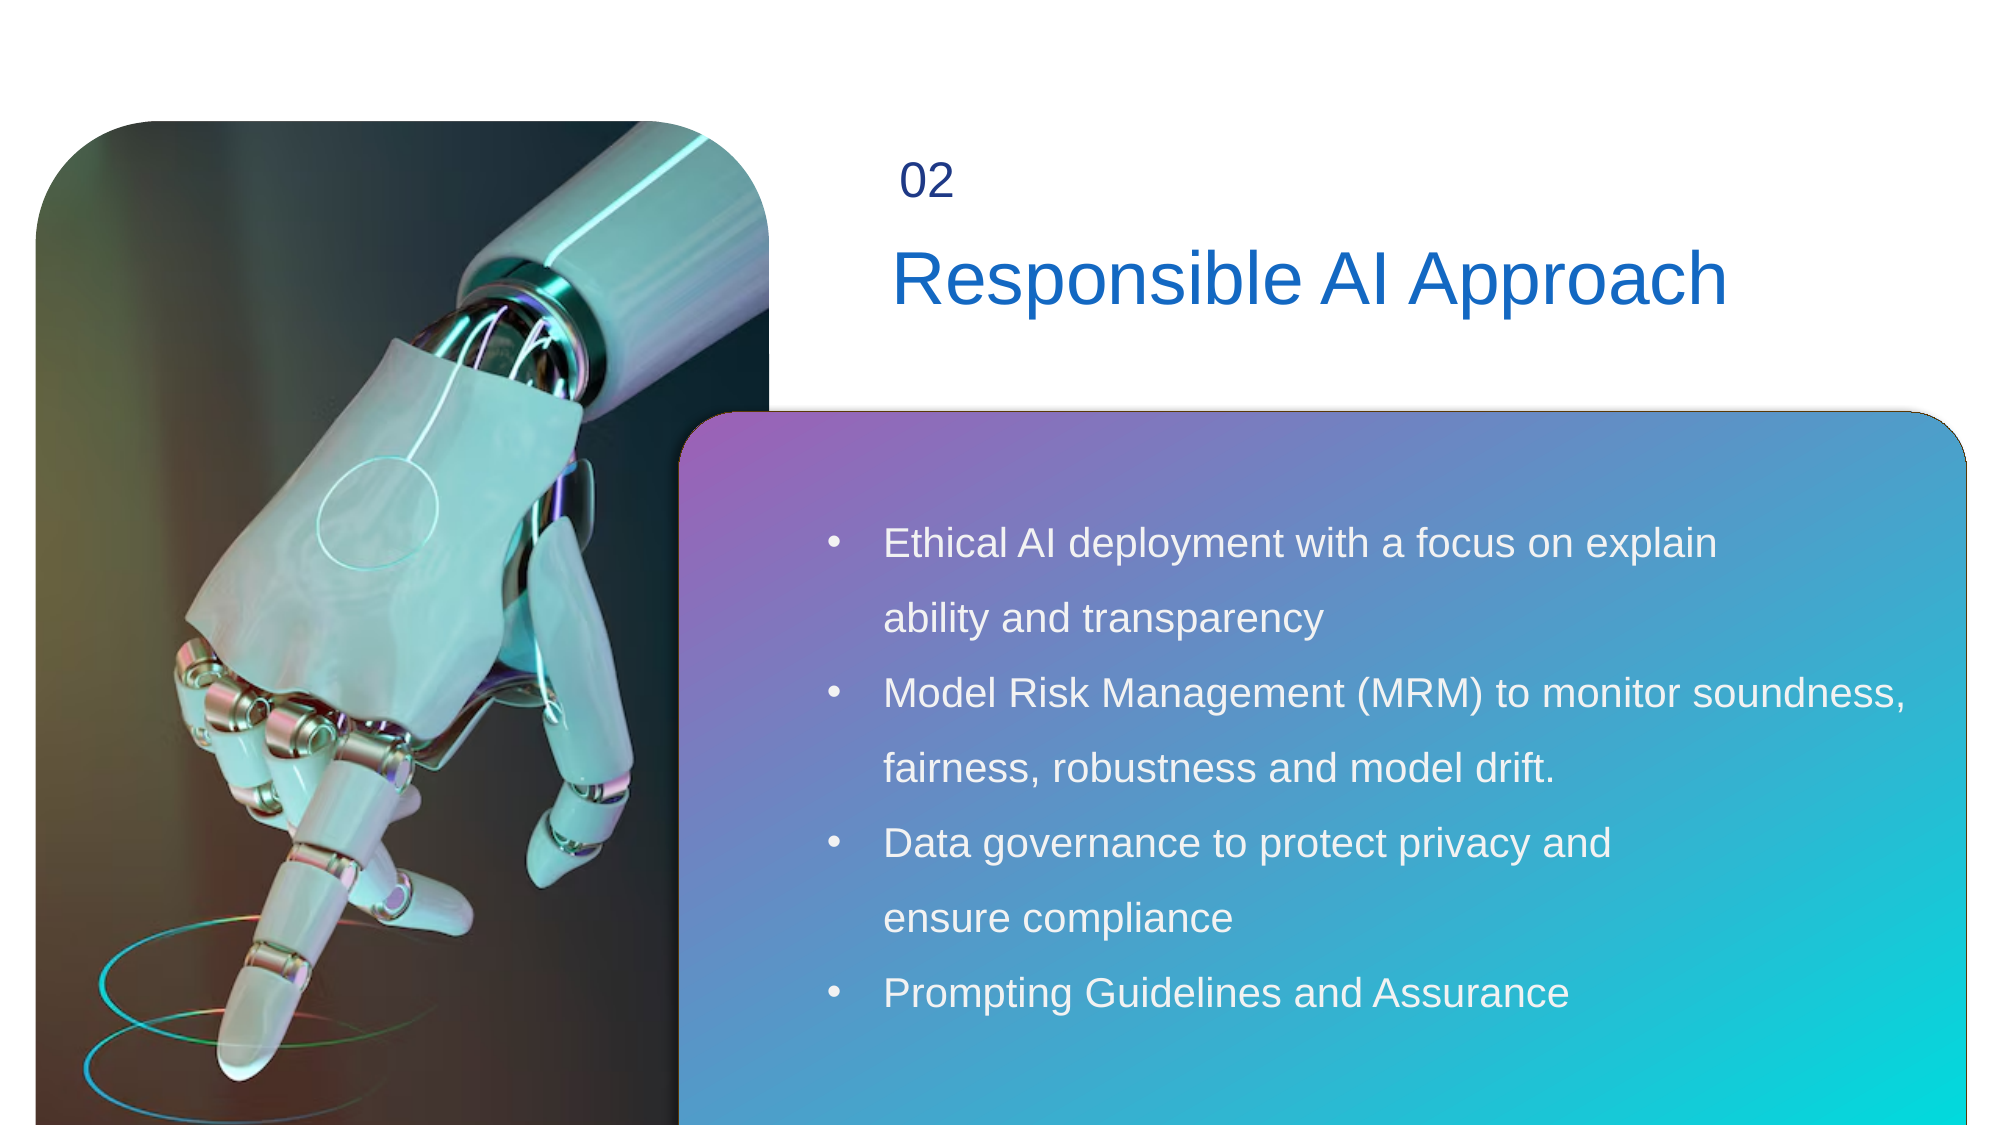

02
Responsible AI Approach

Ethical AI deployment with a focus on explain
ability and transparency
Model Risk Management (MRM) to monitor soundness, fairness, robustness and model drift.
Data governance to protect privacy and
ensure compliance
Prompting Guidelines and Assurance